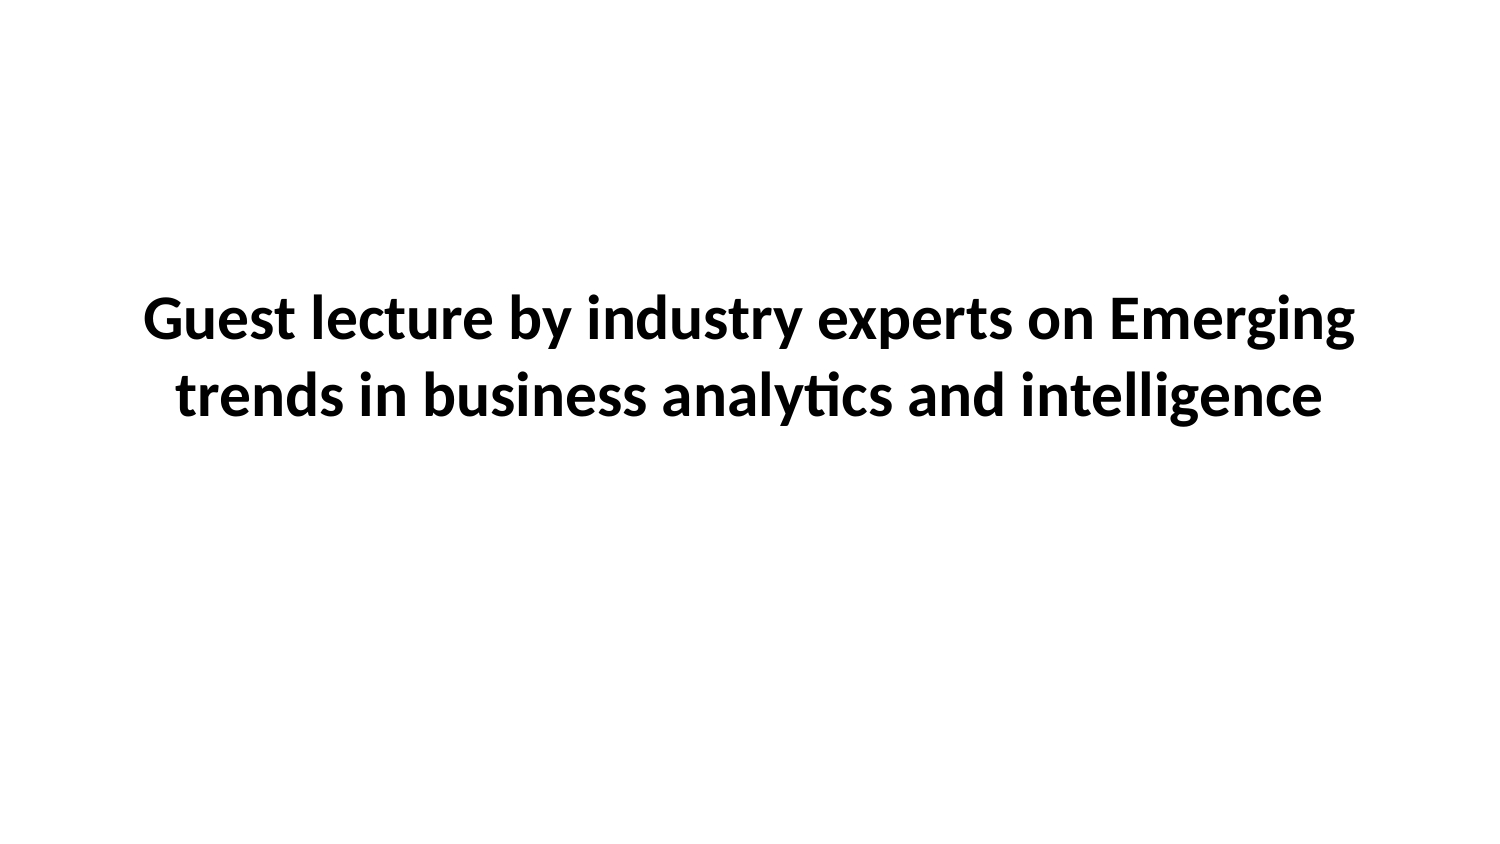

# Guest lecture by industry experts on Emerging trends in business analytics and intelligence